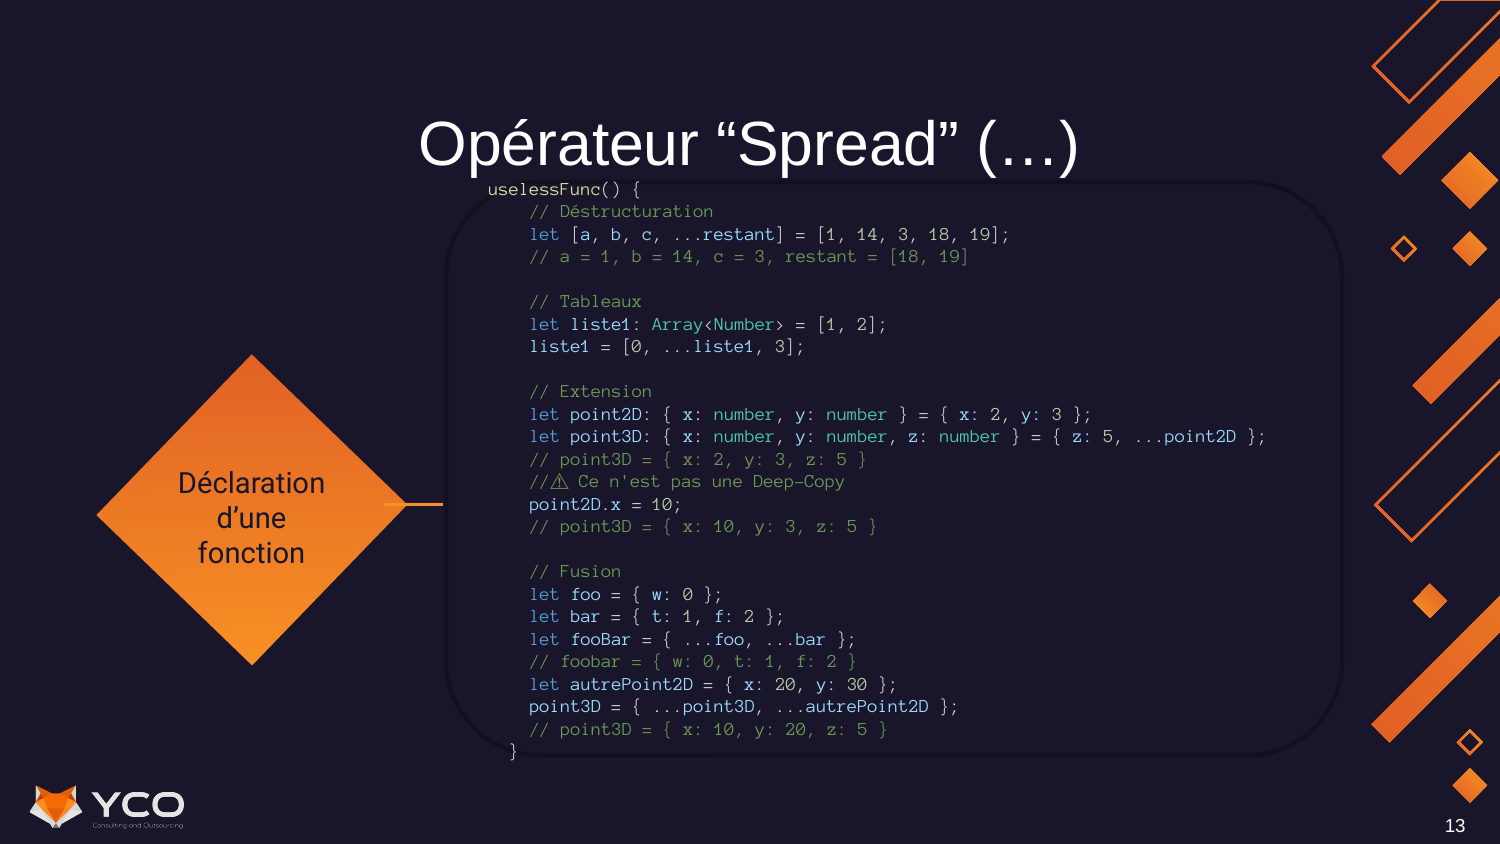

# Opérateur “Spread” (…)
uselessFunc() {
    // Déstructuration
    let [a, b, c, ...restant] = [1, 14, 3, 18, 19];
    // a = 1, b = 14, c = 3, restant = [18, 19]
    // Tableaux
    let liste1: Array<Number> = [1, 2];
    liste1 = [0, ...liste1, 3];
    // Extension
    let point2D: { x: number, y: number } = { x: 2, y: 3 };
    let point3D: { x: number, y: number, z: number } = { z: 5, ...point2D };
    // point3D = { x: 2, y: 3, z: 5 }
    //⚠️ Ce n'est pas une Deep-Copy
    point2D.x = 10;
    // point3D = { x: 10, y: 3, z: 5 }
    // Fusion
    let foo = { w: 0 };
    let bar = { t: 1, f: 2 };
    let fooBar = { ...foo, ...bar };
    // foobar = { w: 0, t: 1, f: 2 }
    let autrePoint2D = { x: 20, y: 30 };
    point3D = { ...point3D, ...autrePoint2D };
    // point3D = { x: 10, y: 20, z: 5 }
  }

Déclaration d’une fonction